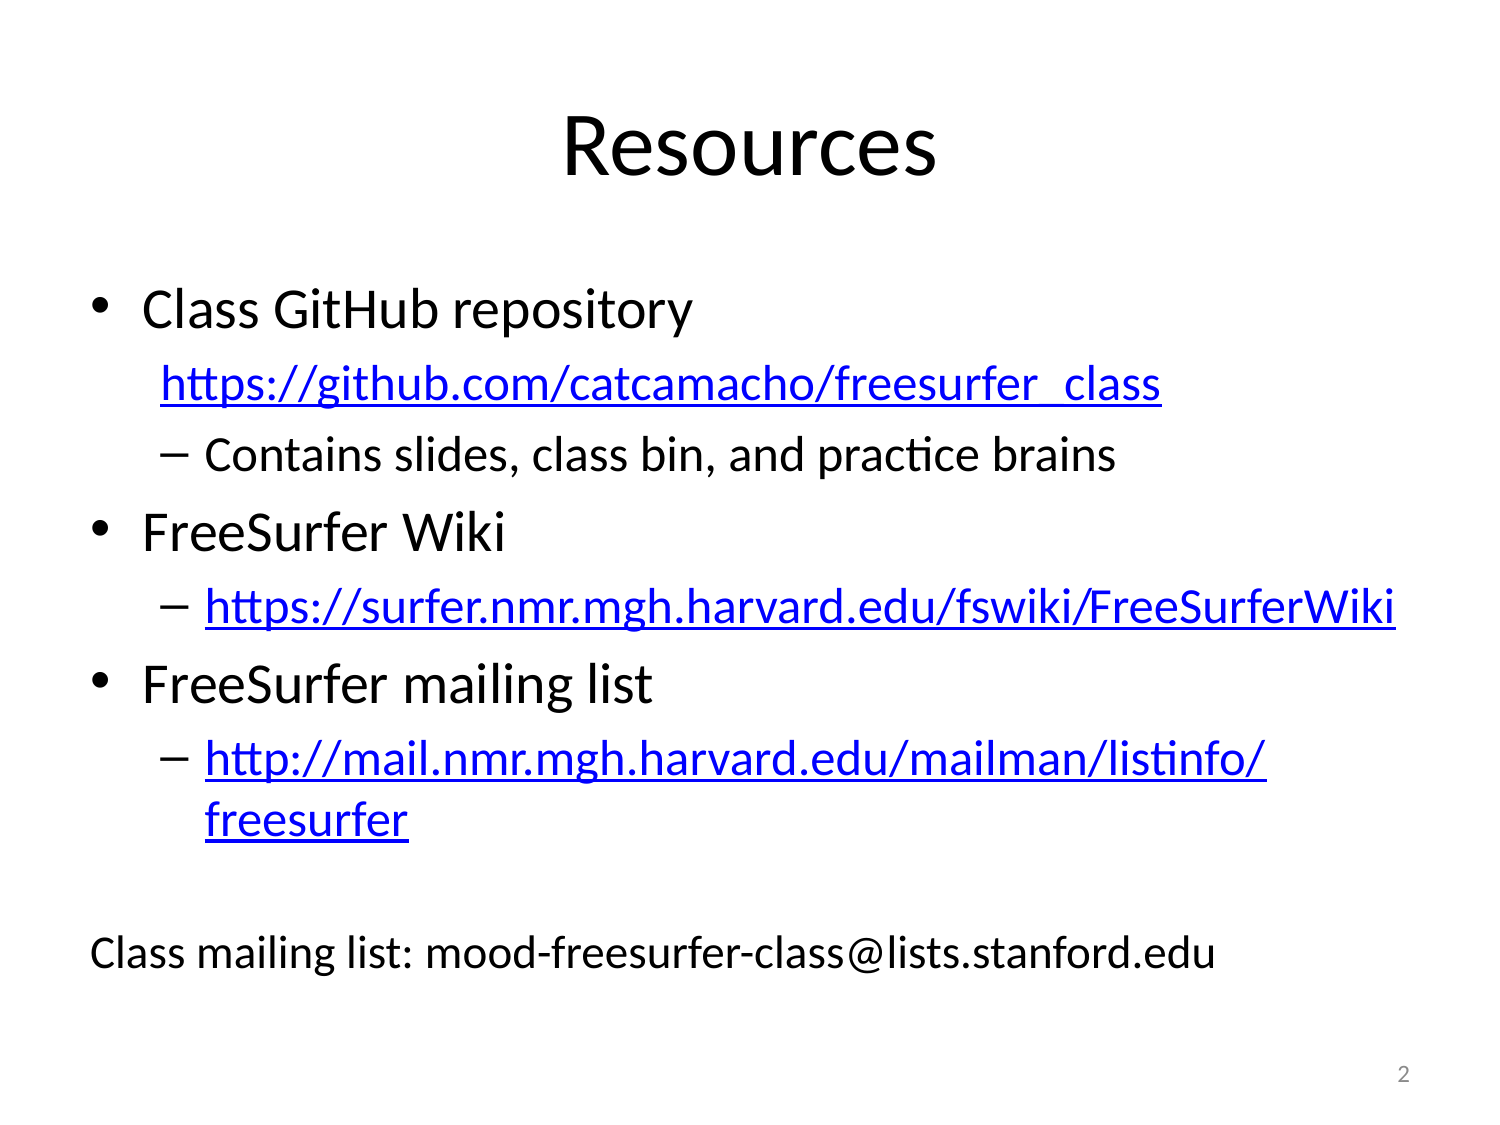

# Resources
Class GitHub repository
https://github.com/catcamacho/freesurfer_class
Contains slides, class bin, and practice brains
FreeSurfer Wiki
https://surfer.nmr.mgh.harvard.edu/fswiki/FreeSurferWiki
FreeSurfer mailing list
http://mail.nmr.mgh.harvard.edu/mailman/listinfo/freesurfer

Class mailing list: mood-freesurfer-class@lists.stanford.edu
2